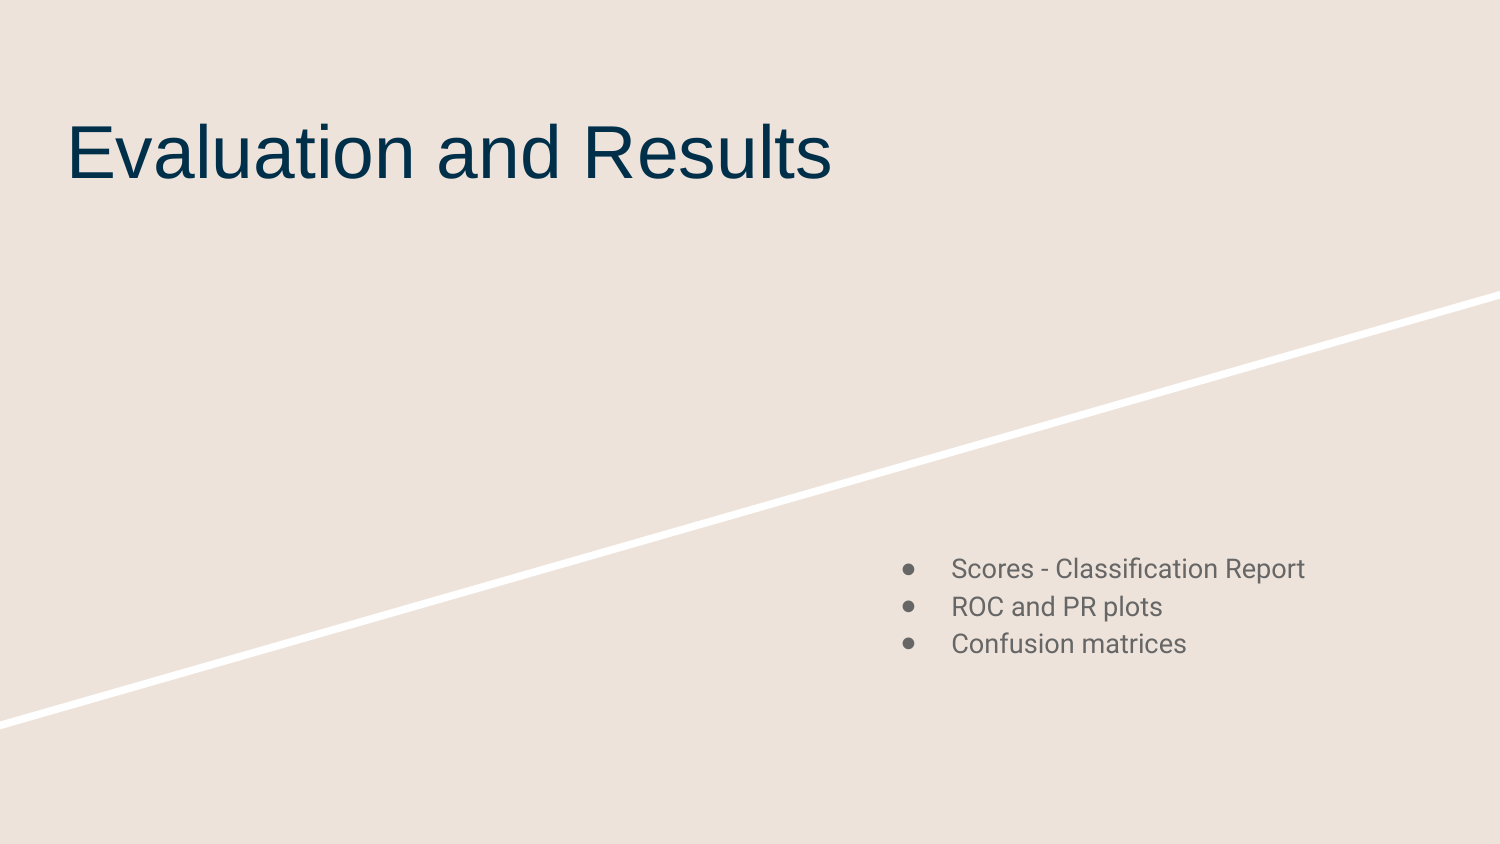

# Evaluation and Results
Scores - Classification Report
ROC and PR plots
Confusion matrices